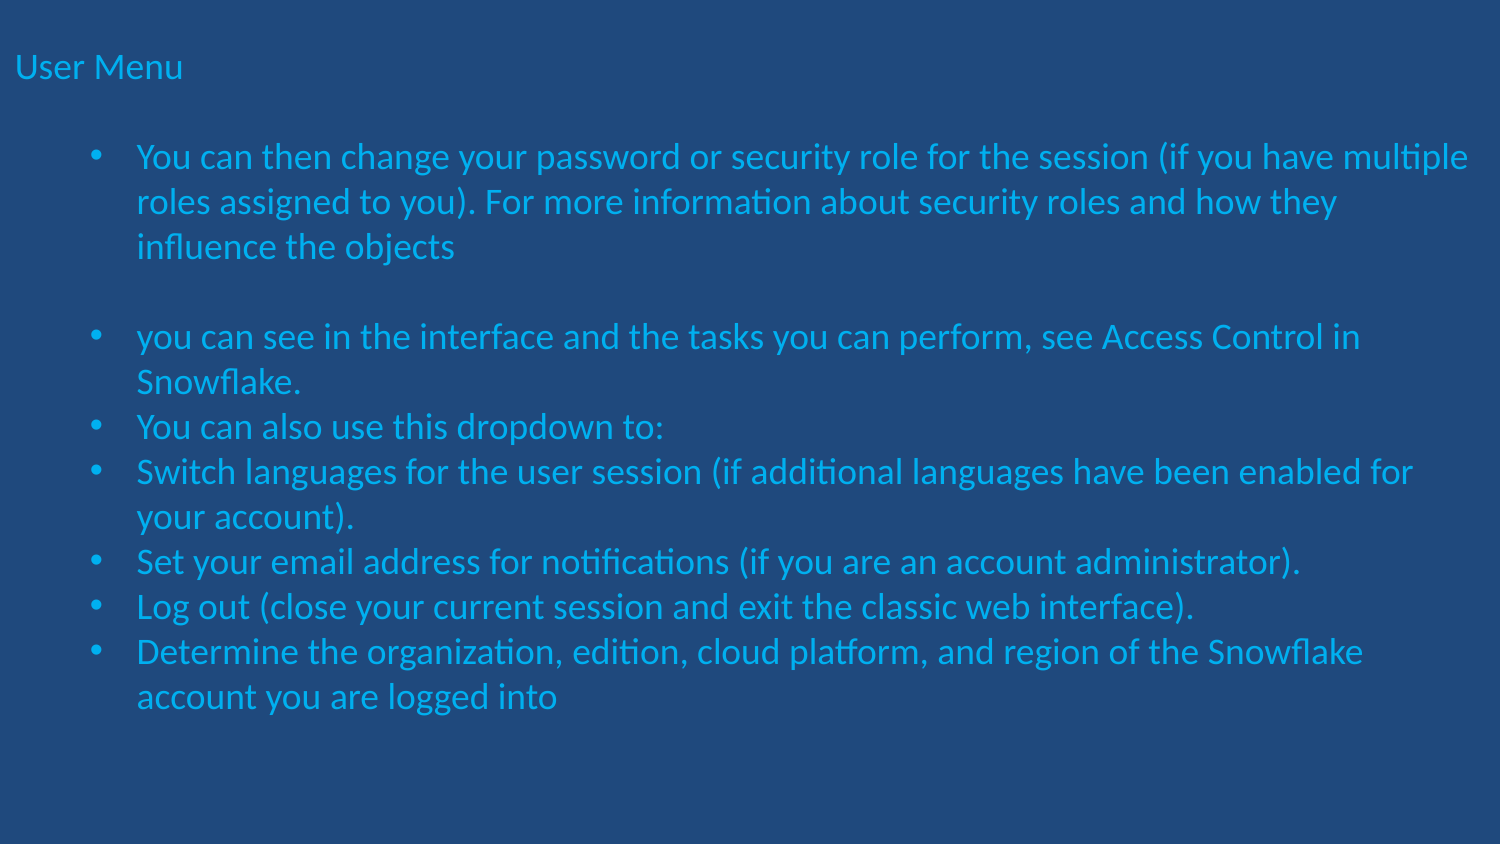

User Menu

You can then change your password or security role for the session (if you have multiple roles assigned to you). For more information about security roles and how they influence the objects

you can see in the interface and the tasks you can perform, see Access Control in Snowflake.
You can also use this dropdown to:
Switch languages for the user session (if additional languages have been enabled for your account).
Set your email address for notifications (if you are an account administrator).
Log out (close your current session and exit the classic web interface).
Determine the organization, edition, cloud platform, and region of the Snowflake account you are logged into